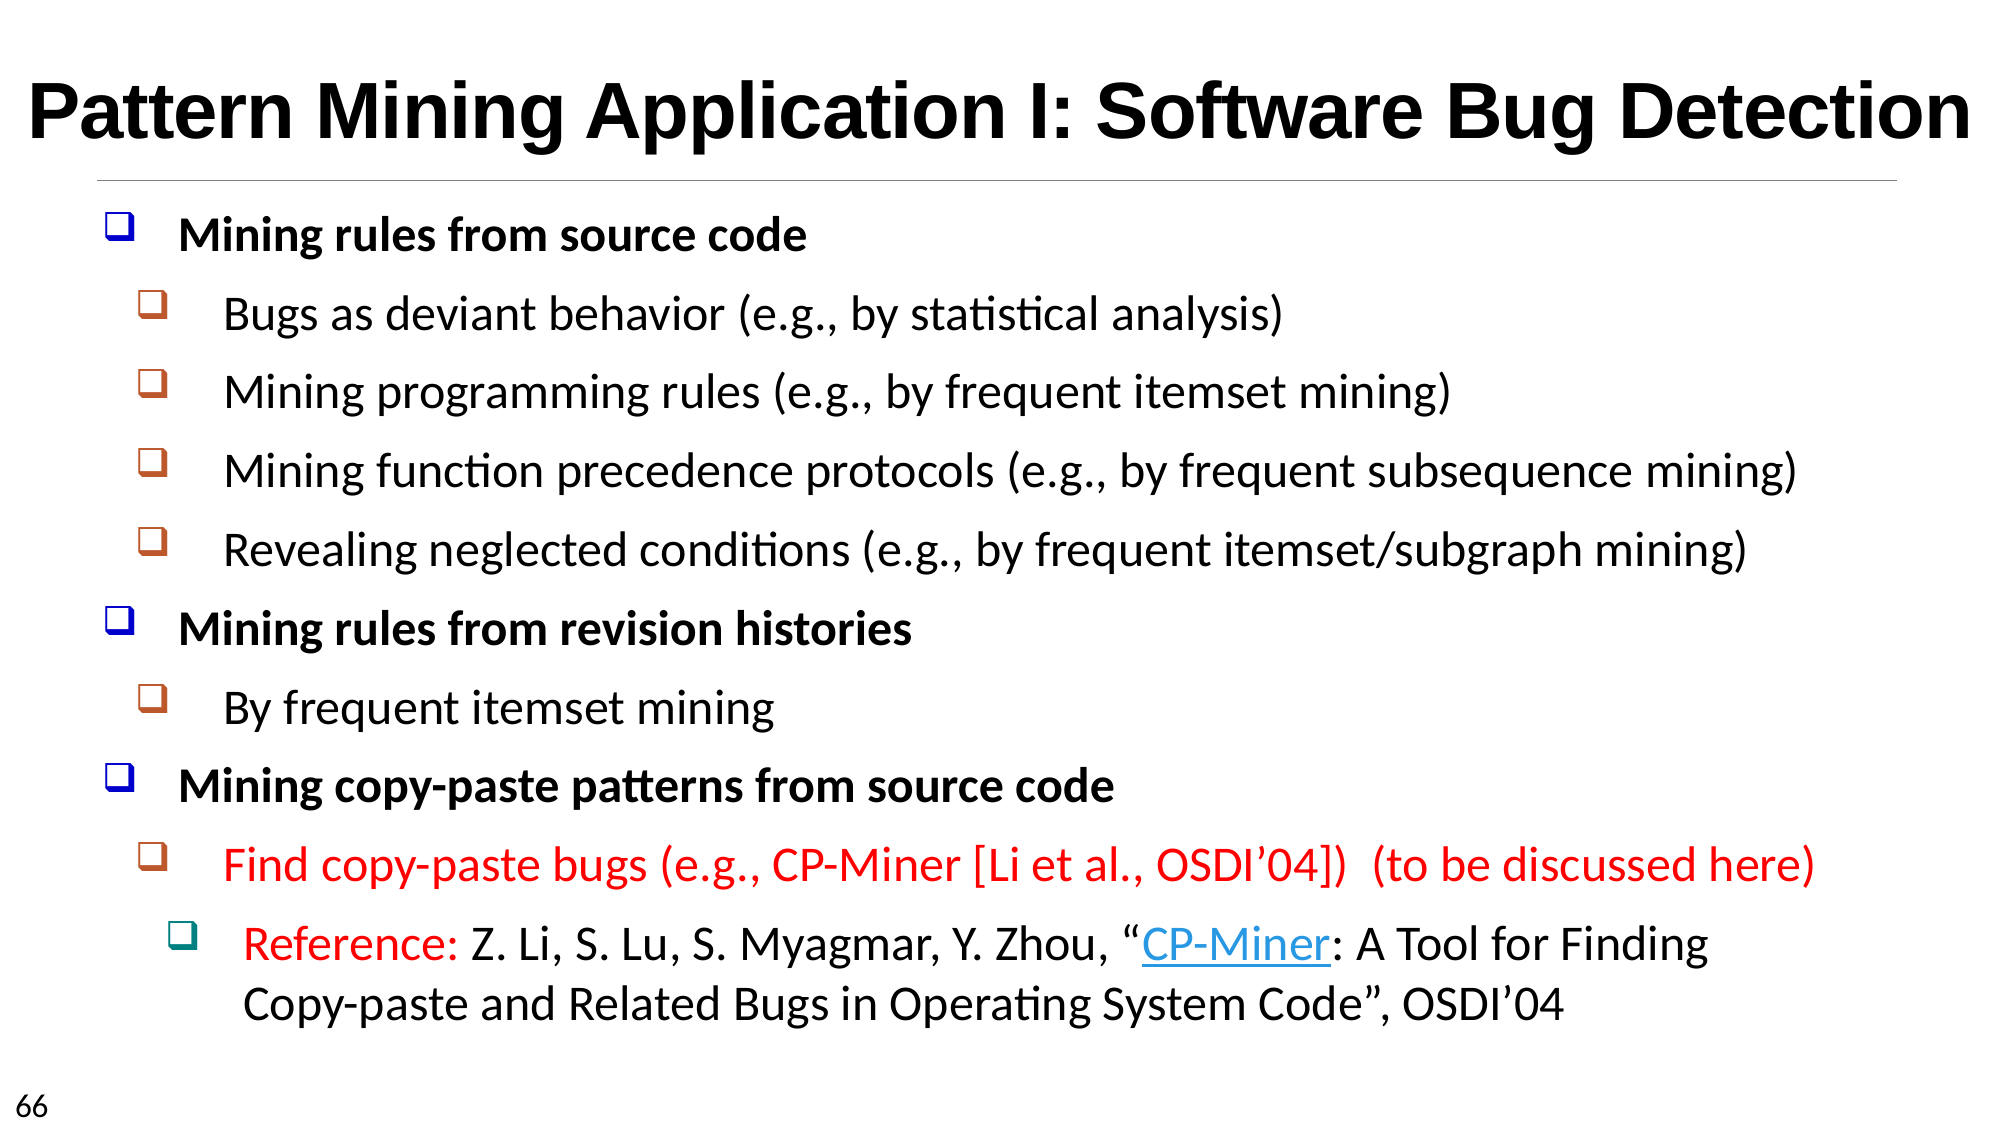

# Pattern Mining Application I: Software Bug Detection
Mining rules from source code
Bugs as deviant behavior (e.g., by statistical analysis)
Mining programming rules (e.g., by frequent itemset mining)
Mining function precedence protocols (e.g., by frequent subsequence mining)
Revealing neglected conditions (e.g., by frequent itemset/subgraph mining)
Mining rules from revision histories
By frequent itemset mining
Mining copy-paste patterns from source code
Find copy-paste bugs (e.g., CP-Miner [Li et al., OSDI’04])  (to be discussed here)
Reference: Z. Li, S. Lu, S. Myagmar, Y. Zhou, “CP-Miner: A Tool for Finding Copy-paste and Related Bugs in Operating System Code”, OSDI’04